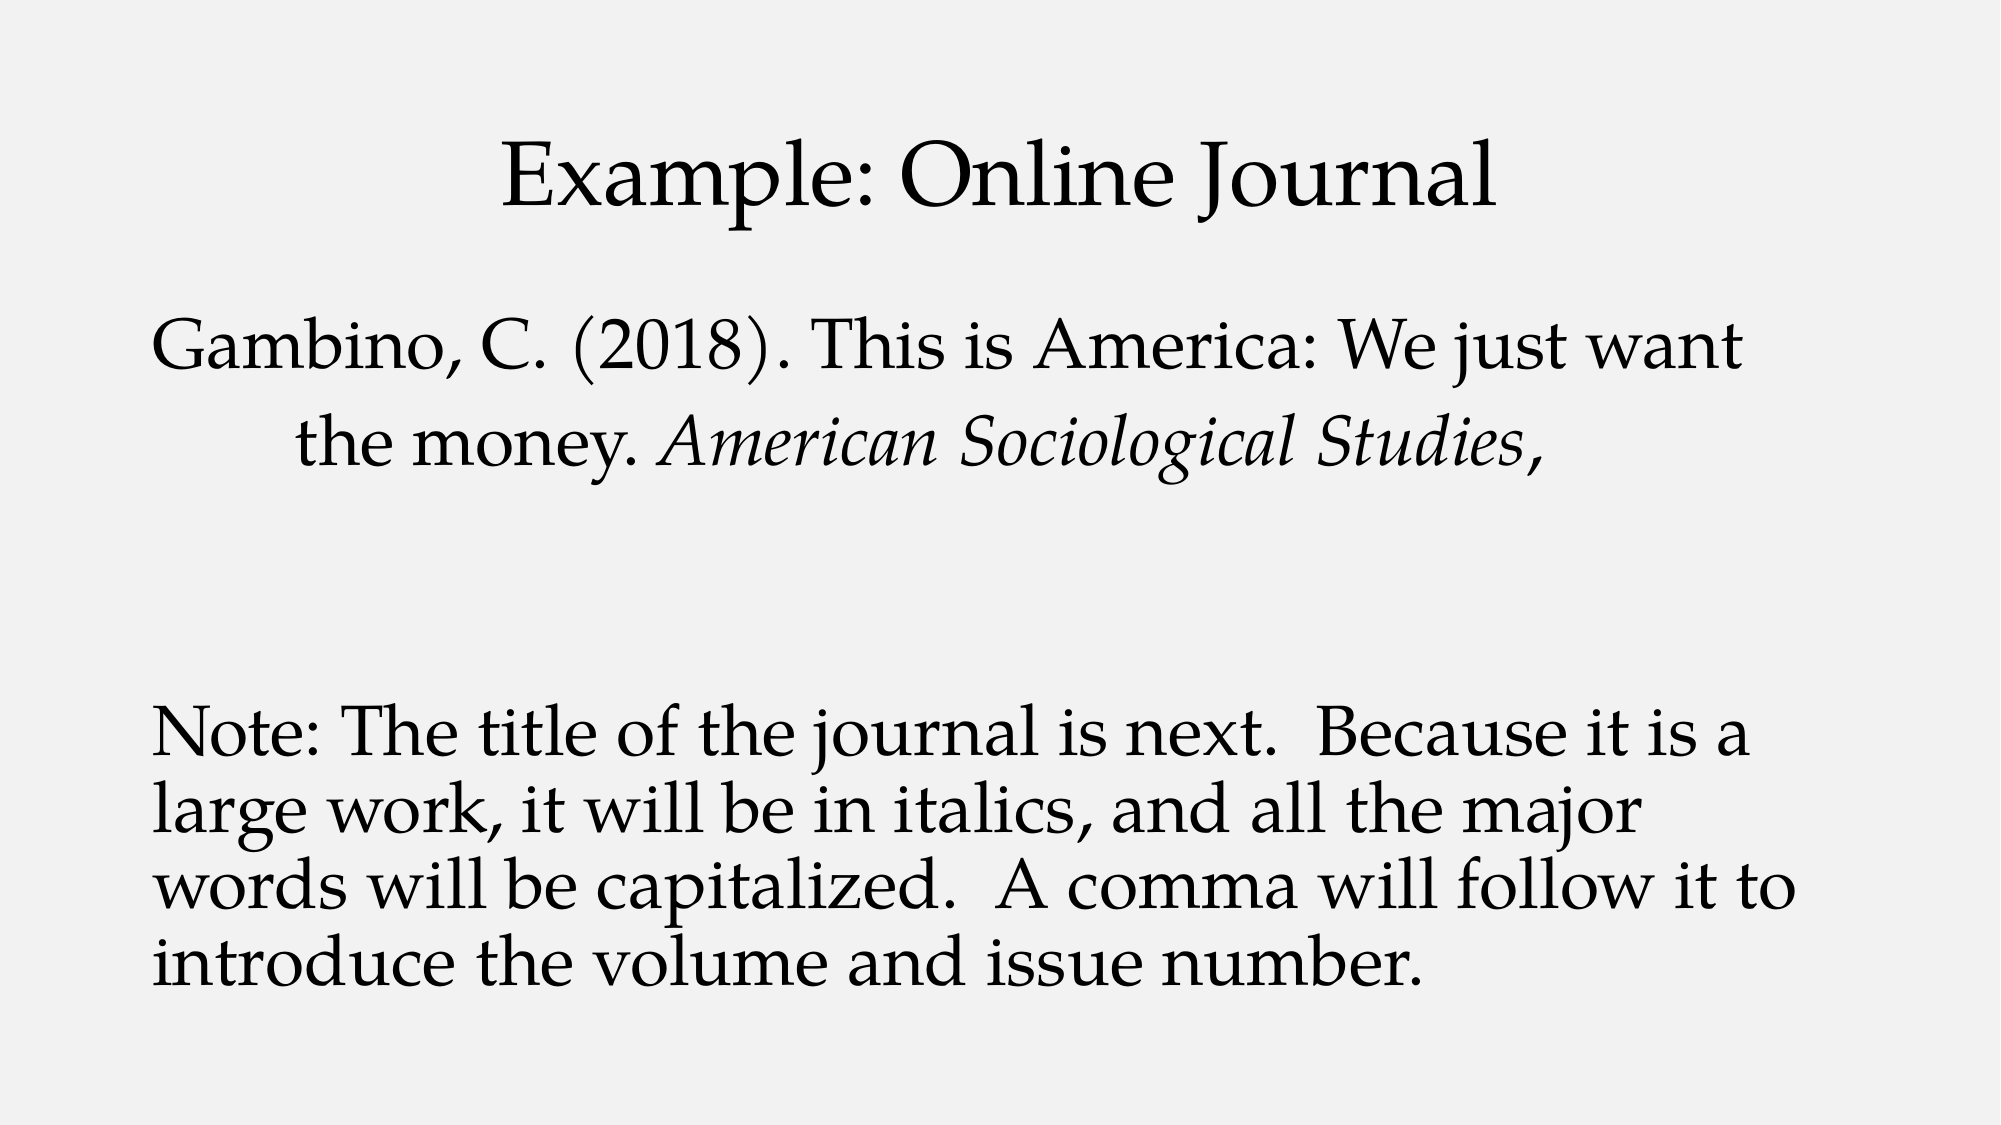

# Example: Online Journal
Gambino, C. (2018). This is America: We just want
	the money. American Sociological Studies,

Note: The title of the journal is next.  Because it is a large work, it will be in italics, and all the major words will be capitalized.  A comma will follow it to introduce the volume and issue number.